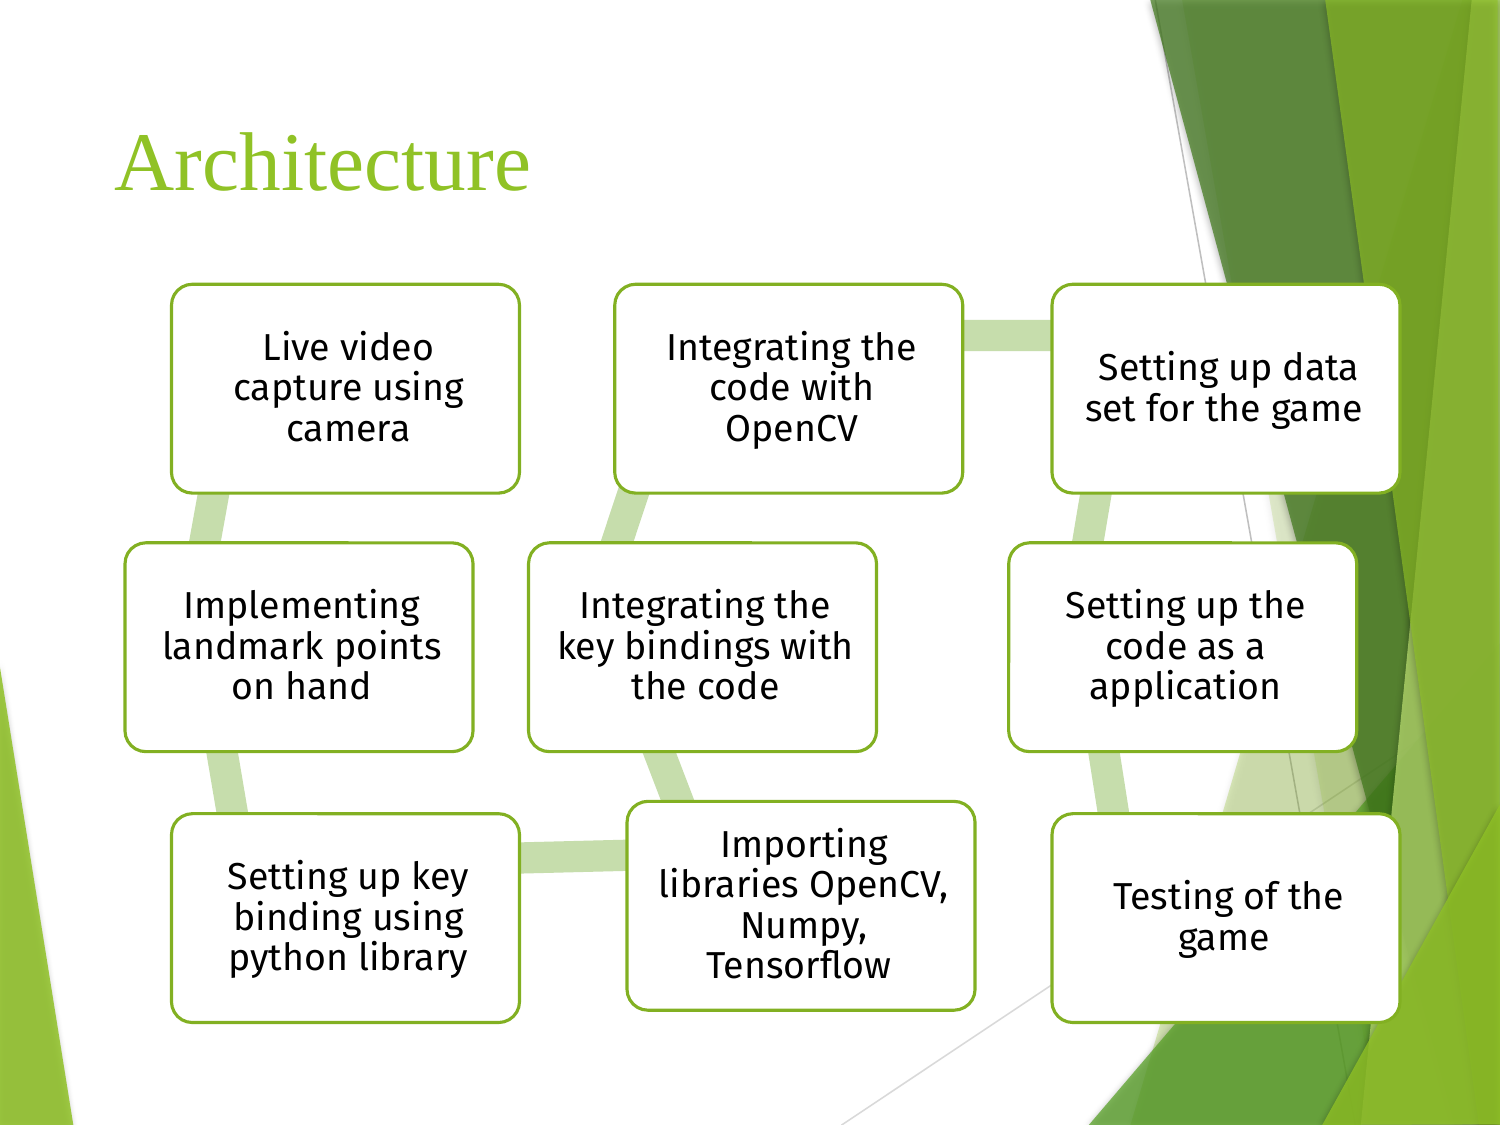

# Architecture
Live video capture using camera
Implementing landmark points on hand
Setting up key binding using python library
Importing libraries OpenCV, Numpy, Tensorflow
Integrating the key bindings with the code
Integrating the code with OpenCV
Setting up data set for the game
Setting up the code as a application
Testing of the game